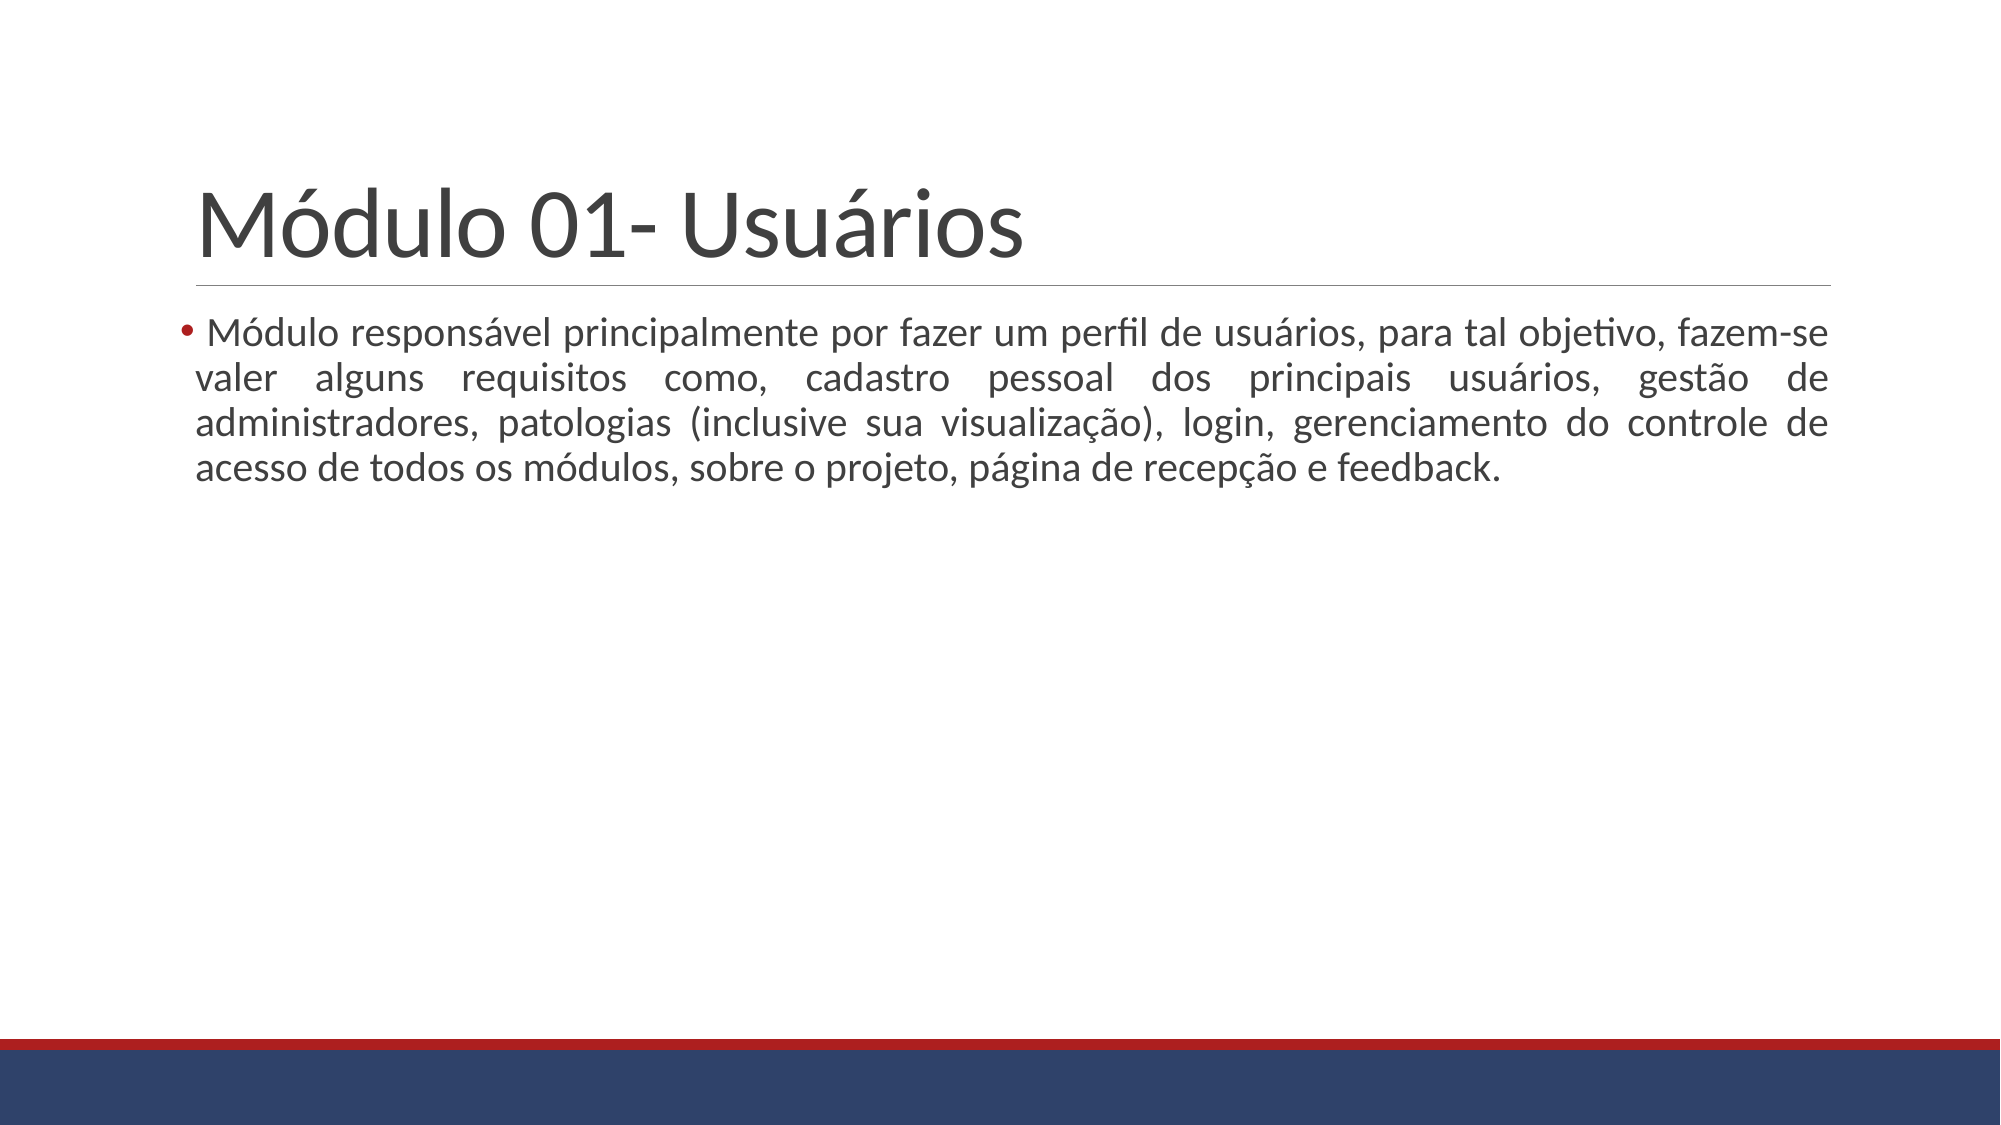

# Módulo 01- Usuários
 Módulo responsável principalmente por fazer um perfil de usuários, para tal objetivo, fazem-se valer alguns requisitos como, cadastro pessoal dos principais usuários, gestão de administradores, patologias (inclusive sua visualização), login, gerenciamento do controle de acesso de todos os módulos, sobre o projeto, página de recepção e feedback.